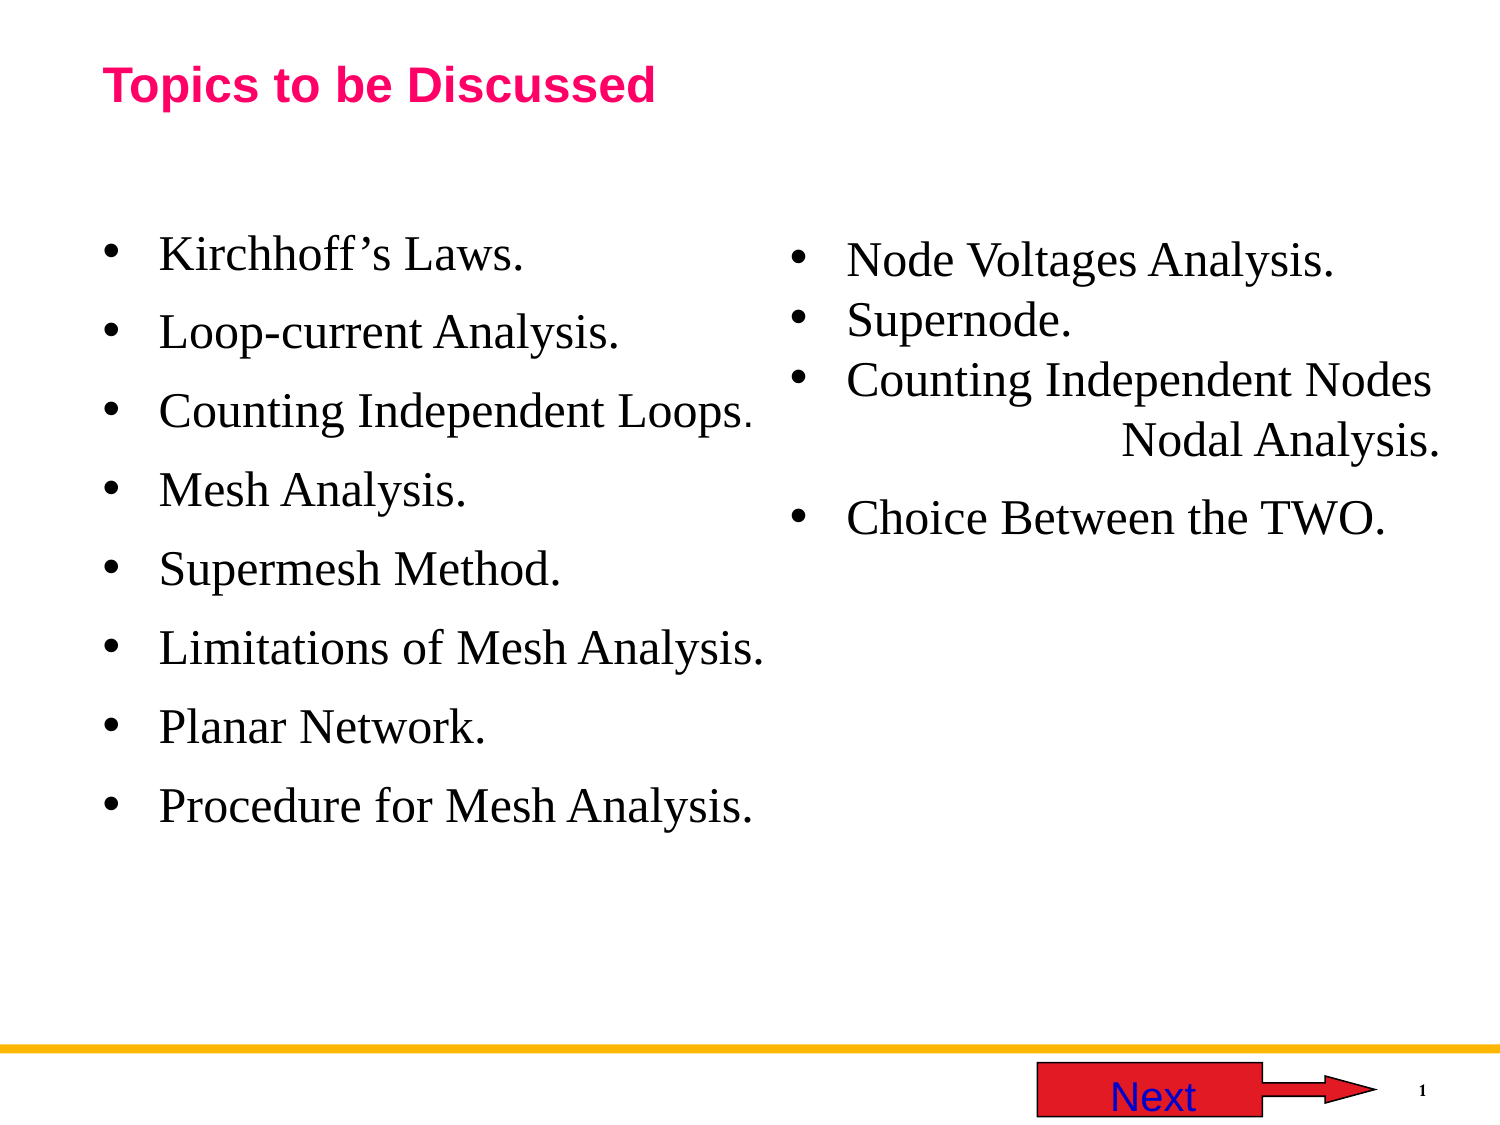

# Topics to be Discussed
Kirchhoff’s Laws.
Loop-current Analysis.
Counting Independent Loops.
Mesh Analysis.
Supermesh Method.
Limitations of Mesh Analysis.
Planar Network.
Procedure for Mesh Analysis.
Node Voltages Analysis.
Supernode.
Counting Independent Nodes                            Nodal Analysis.
Choice Between the TWO.

 Next
1